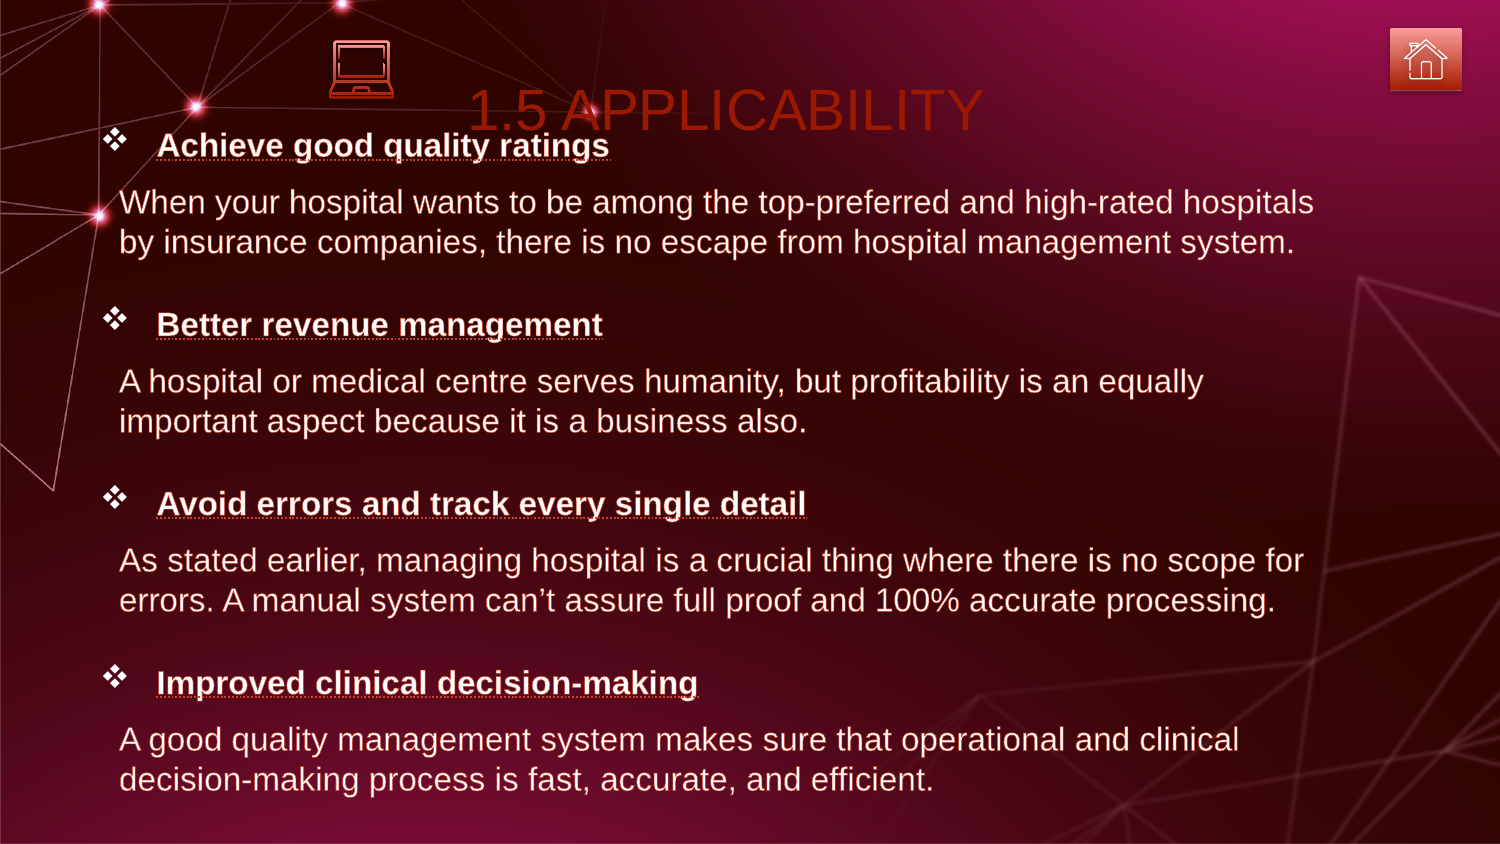

# 1.5 APPLICABILITY

Achieve good quality ratings
When your hospital wants to be among the top-preferred and high-rated hospitals by insurance companies, there is no escape from hospital management system.

Better revenue management
A hospital or medical centre serves humanity, but profitability is an equally important aspect because it is a business also.

Avoid errors and track every single detail
As stated earlier, managing hospital is a crucial thing where there is no scope for errors. A manual system can’t assure full proof and 100% accurate processing.

Improved clinical decision-making
A good quality management system makes sure that operational and clinical decision-making process is fast, accurate, and efficient.